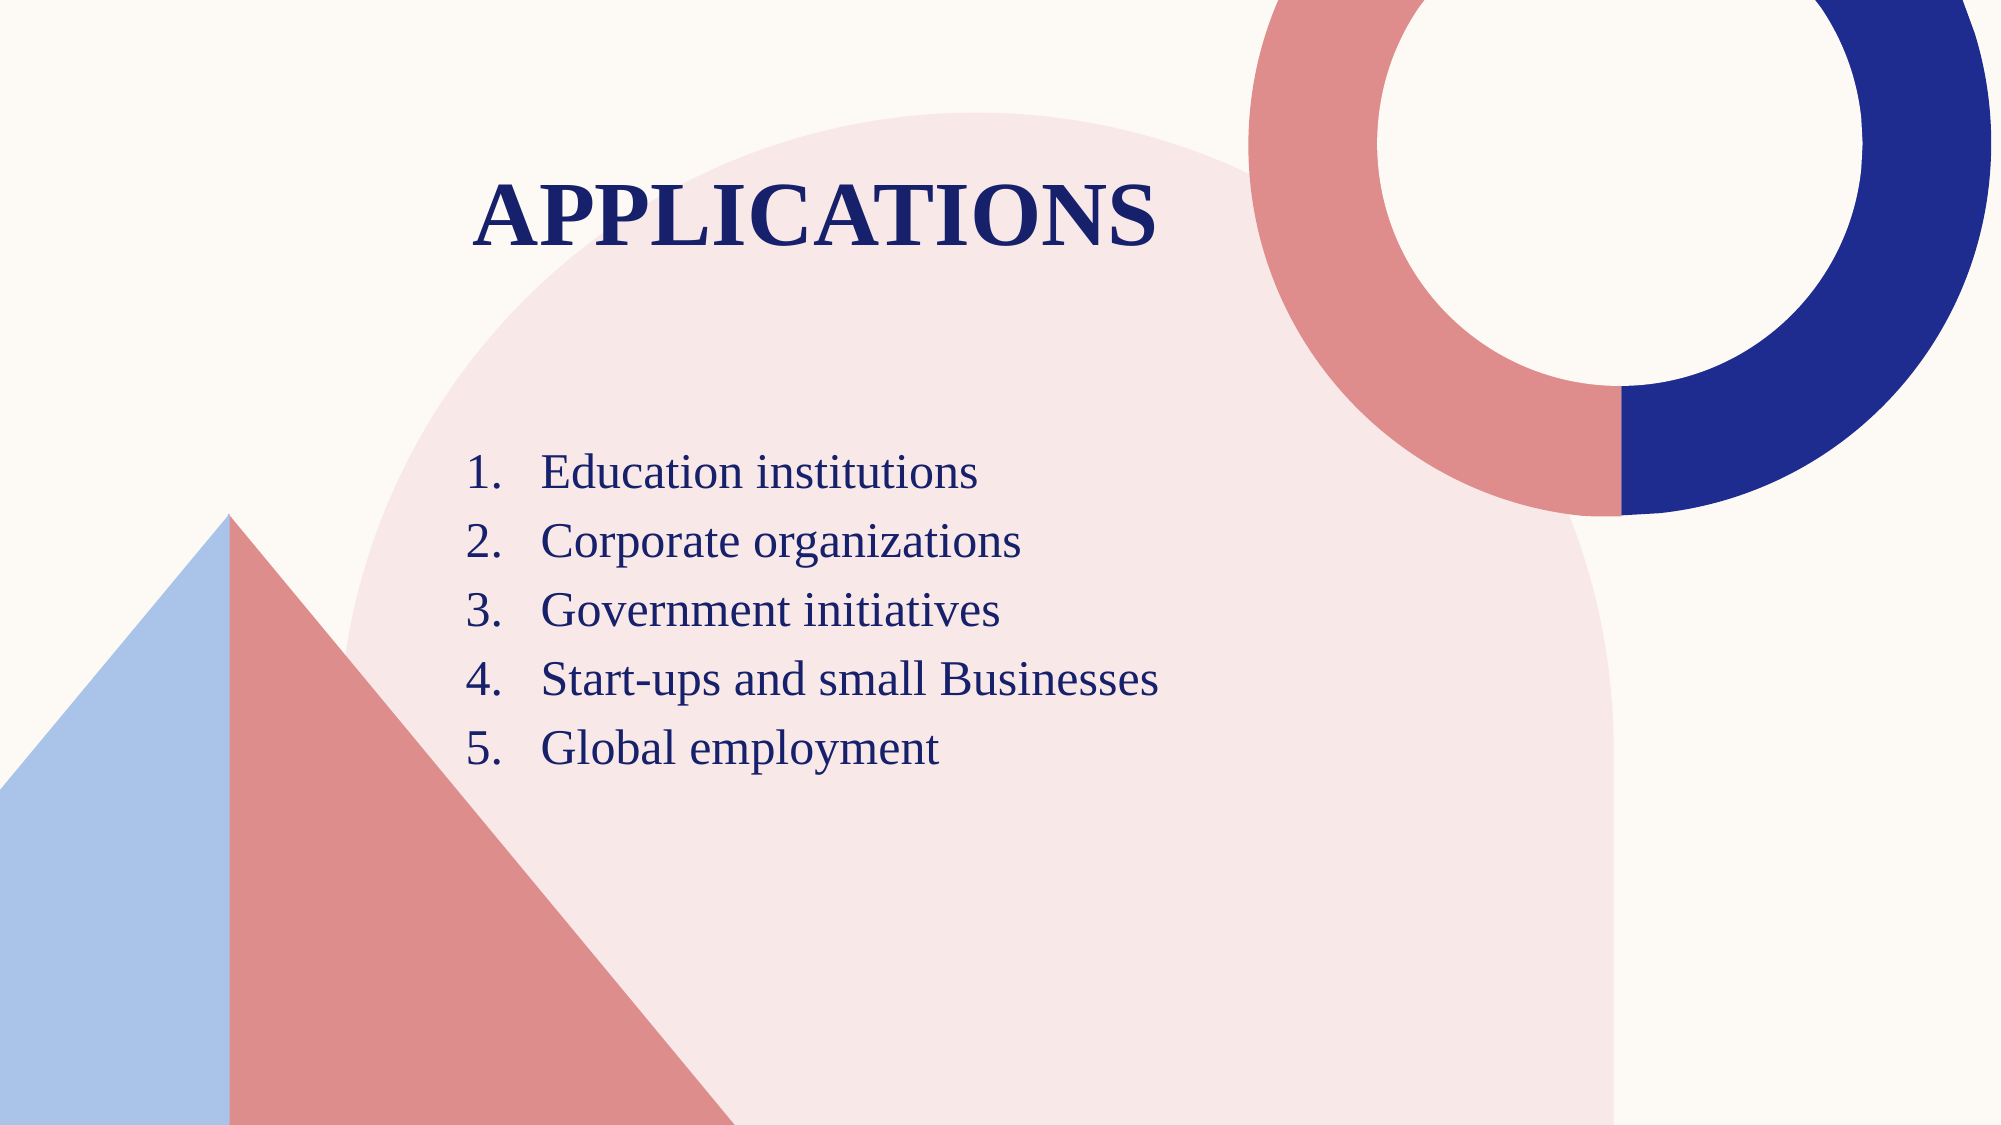

# Applications
Education institutions
Corporate organizations
Government initiatives
Start-ups and small Businesses
Global employment